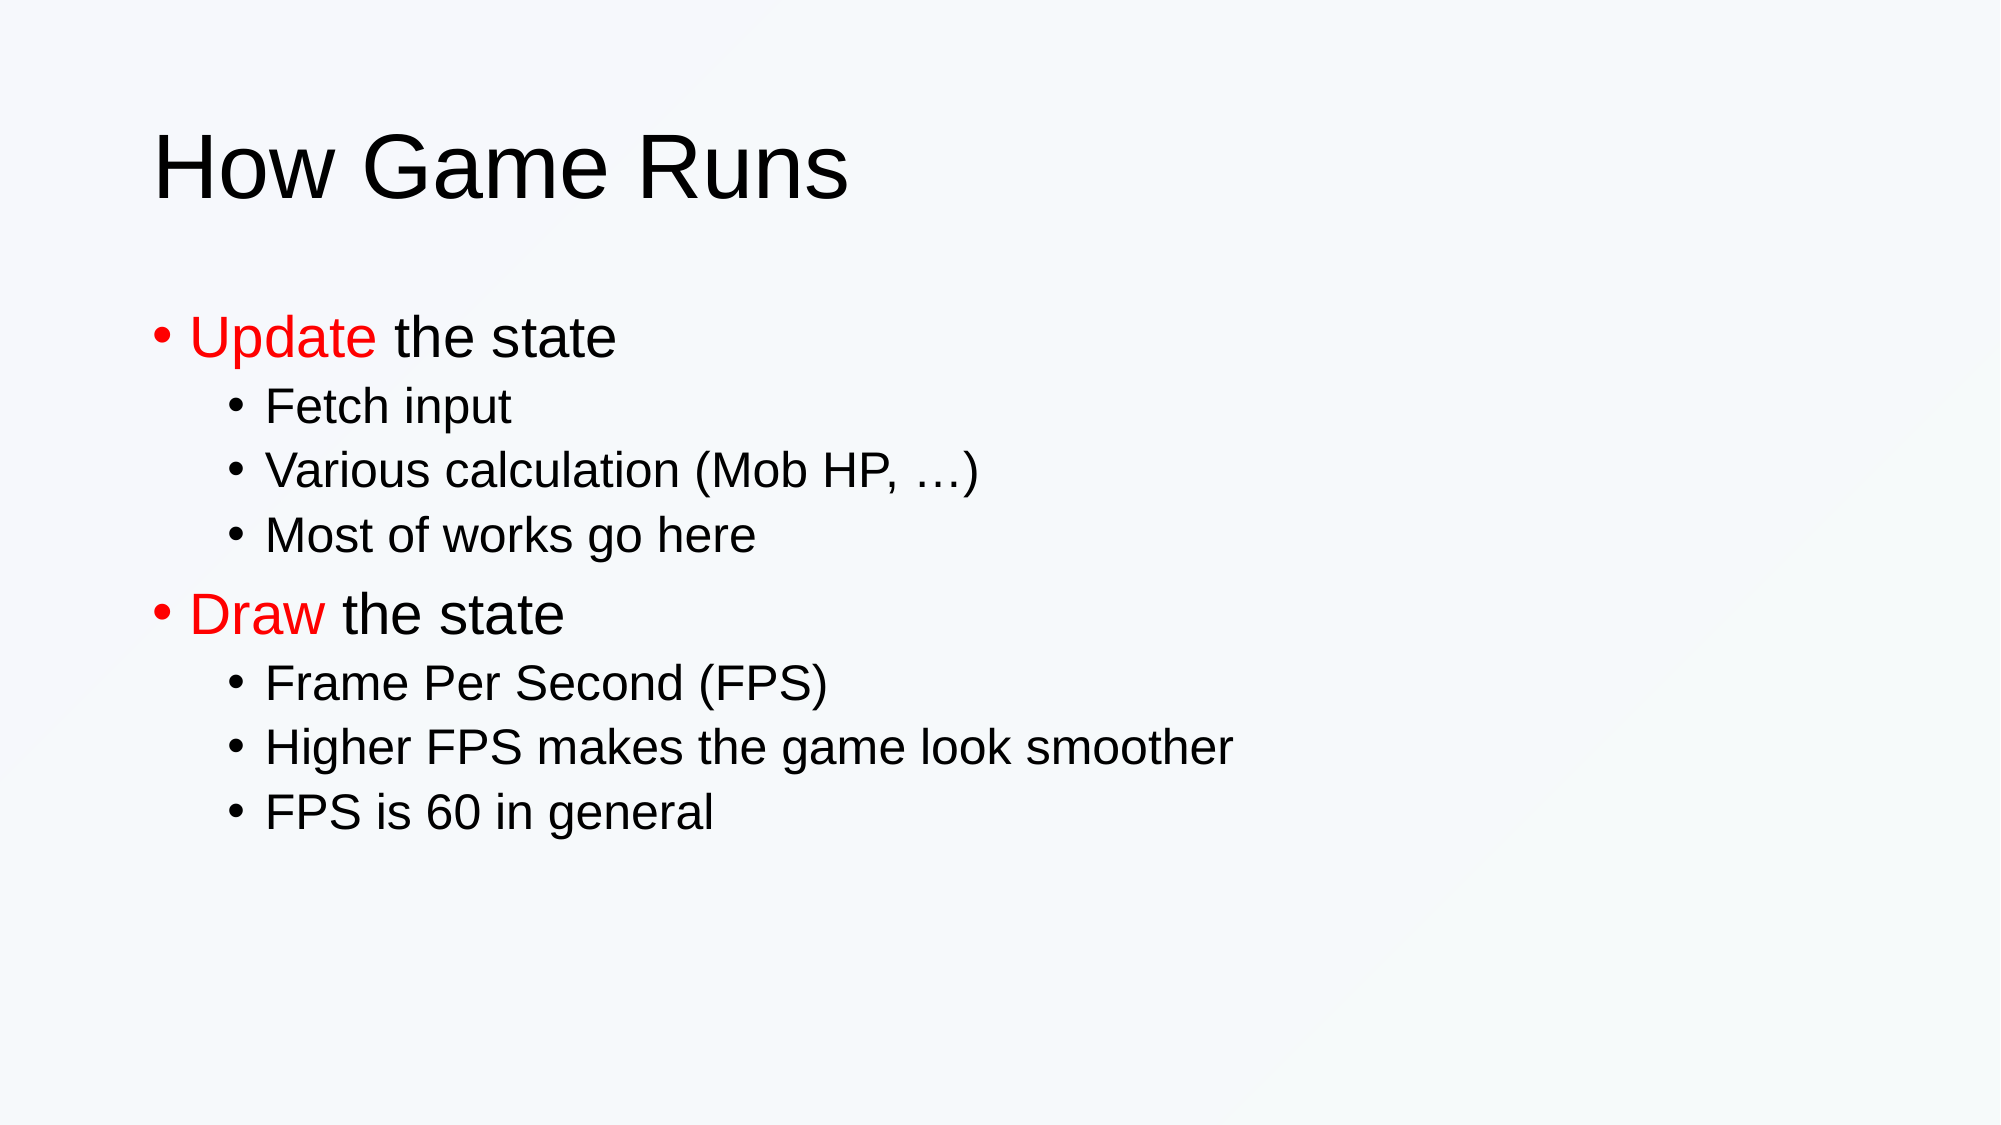

# How Game Runs
Update the state
Fetch input
Various calculation (Mob HP, …)
Most of works go here
Draw the state
Frame Per Second (FPS)
Higher FPS makes the game look smoother
FPS is 60 in general